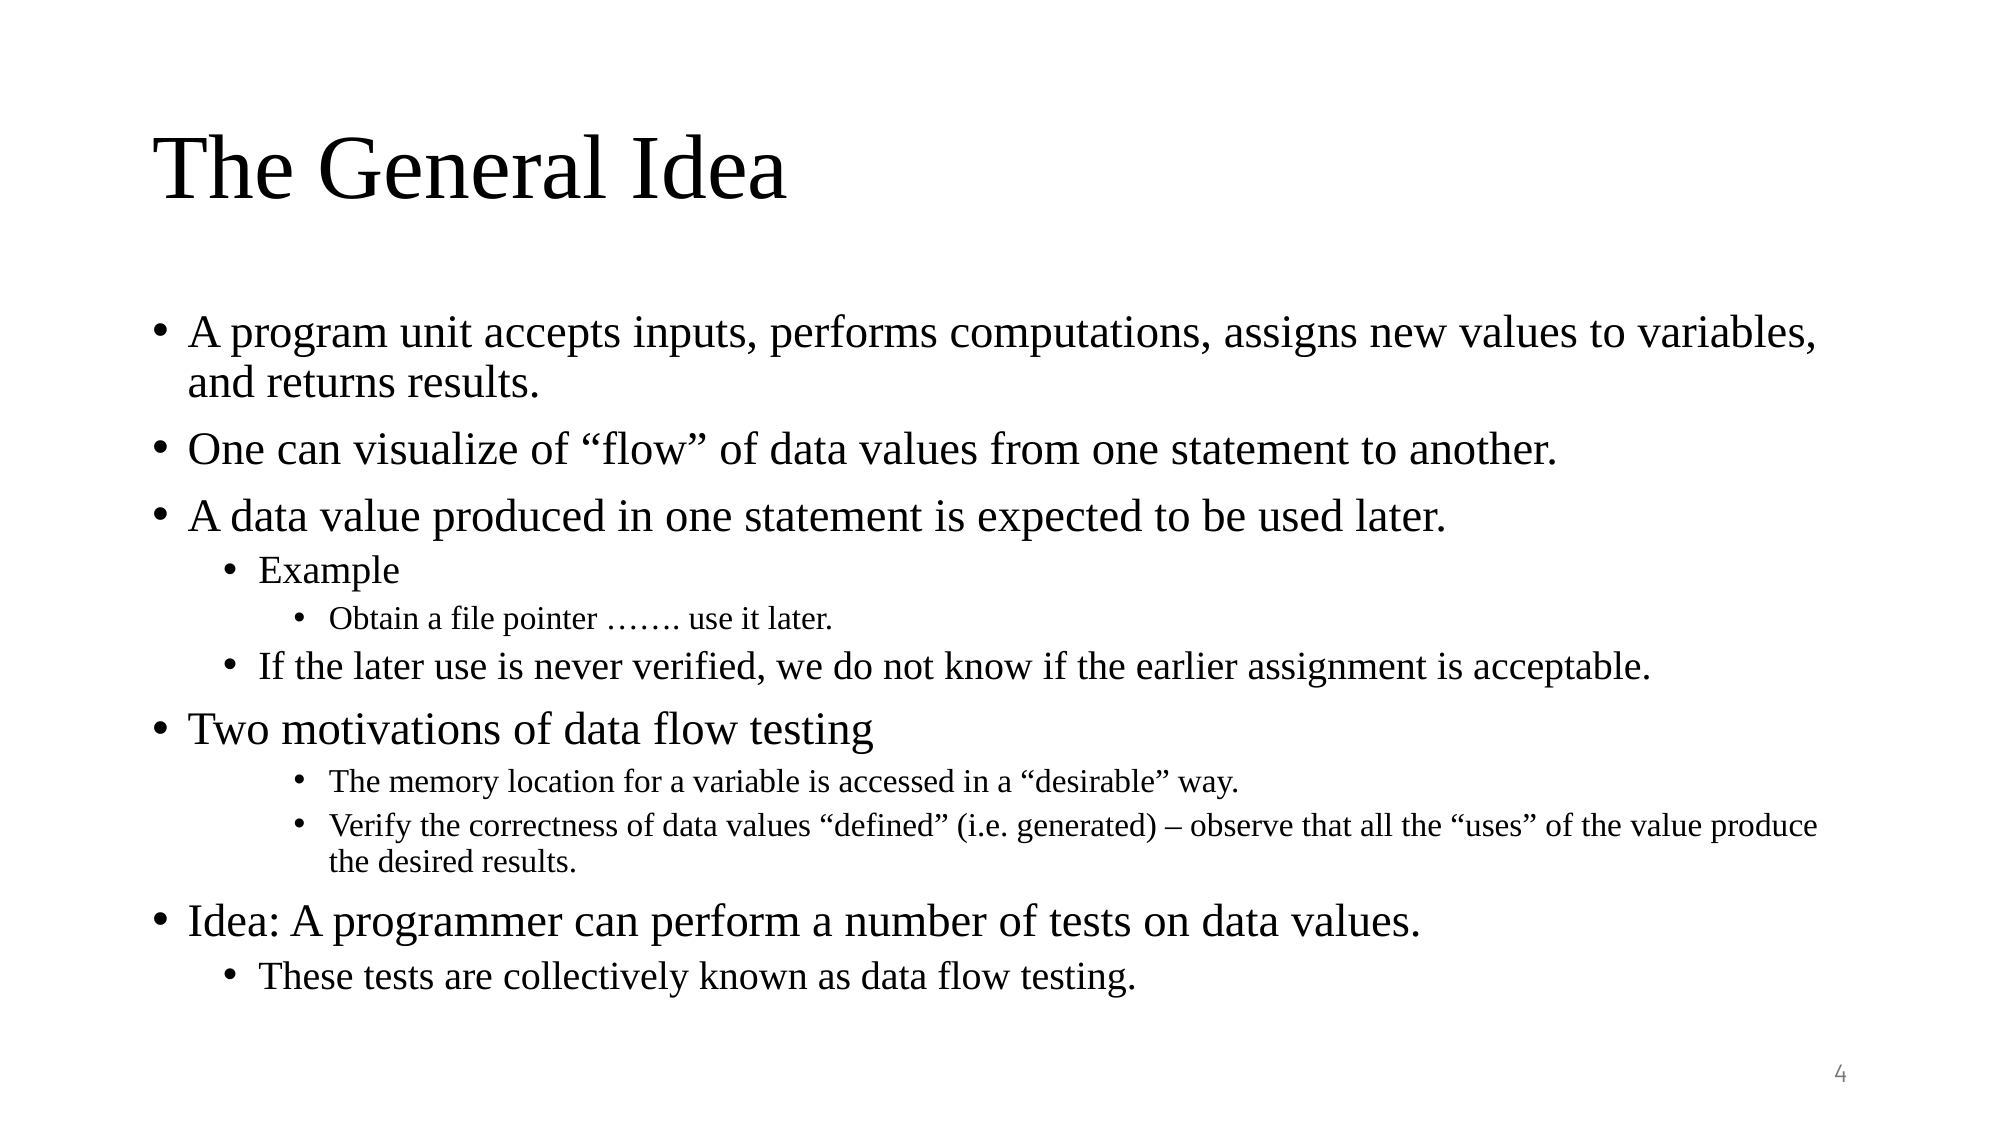

# The General Idea
A program unit accepts inputs, performs computations, assigns new values to variables, and returns results.
One can visualize of “flow” of data values from one statement to another.
A data value produced in one statement is expected to be used later.
Example
Obtain a file pointer ……. use it later.
If the later use is never verified, we do not know if the earlier assignment is acceptable.
Two motivations of data flow testing
The memory location for a variable is accessed in a “desirable” way.
Verify the correctness of data values “defined” (i.e. generated) – observe that all the “uses” of the value produce the desired results.
Idea: A programmer can perform a number of tests on data values.
These tests are collectively known as data flow testing.
4